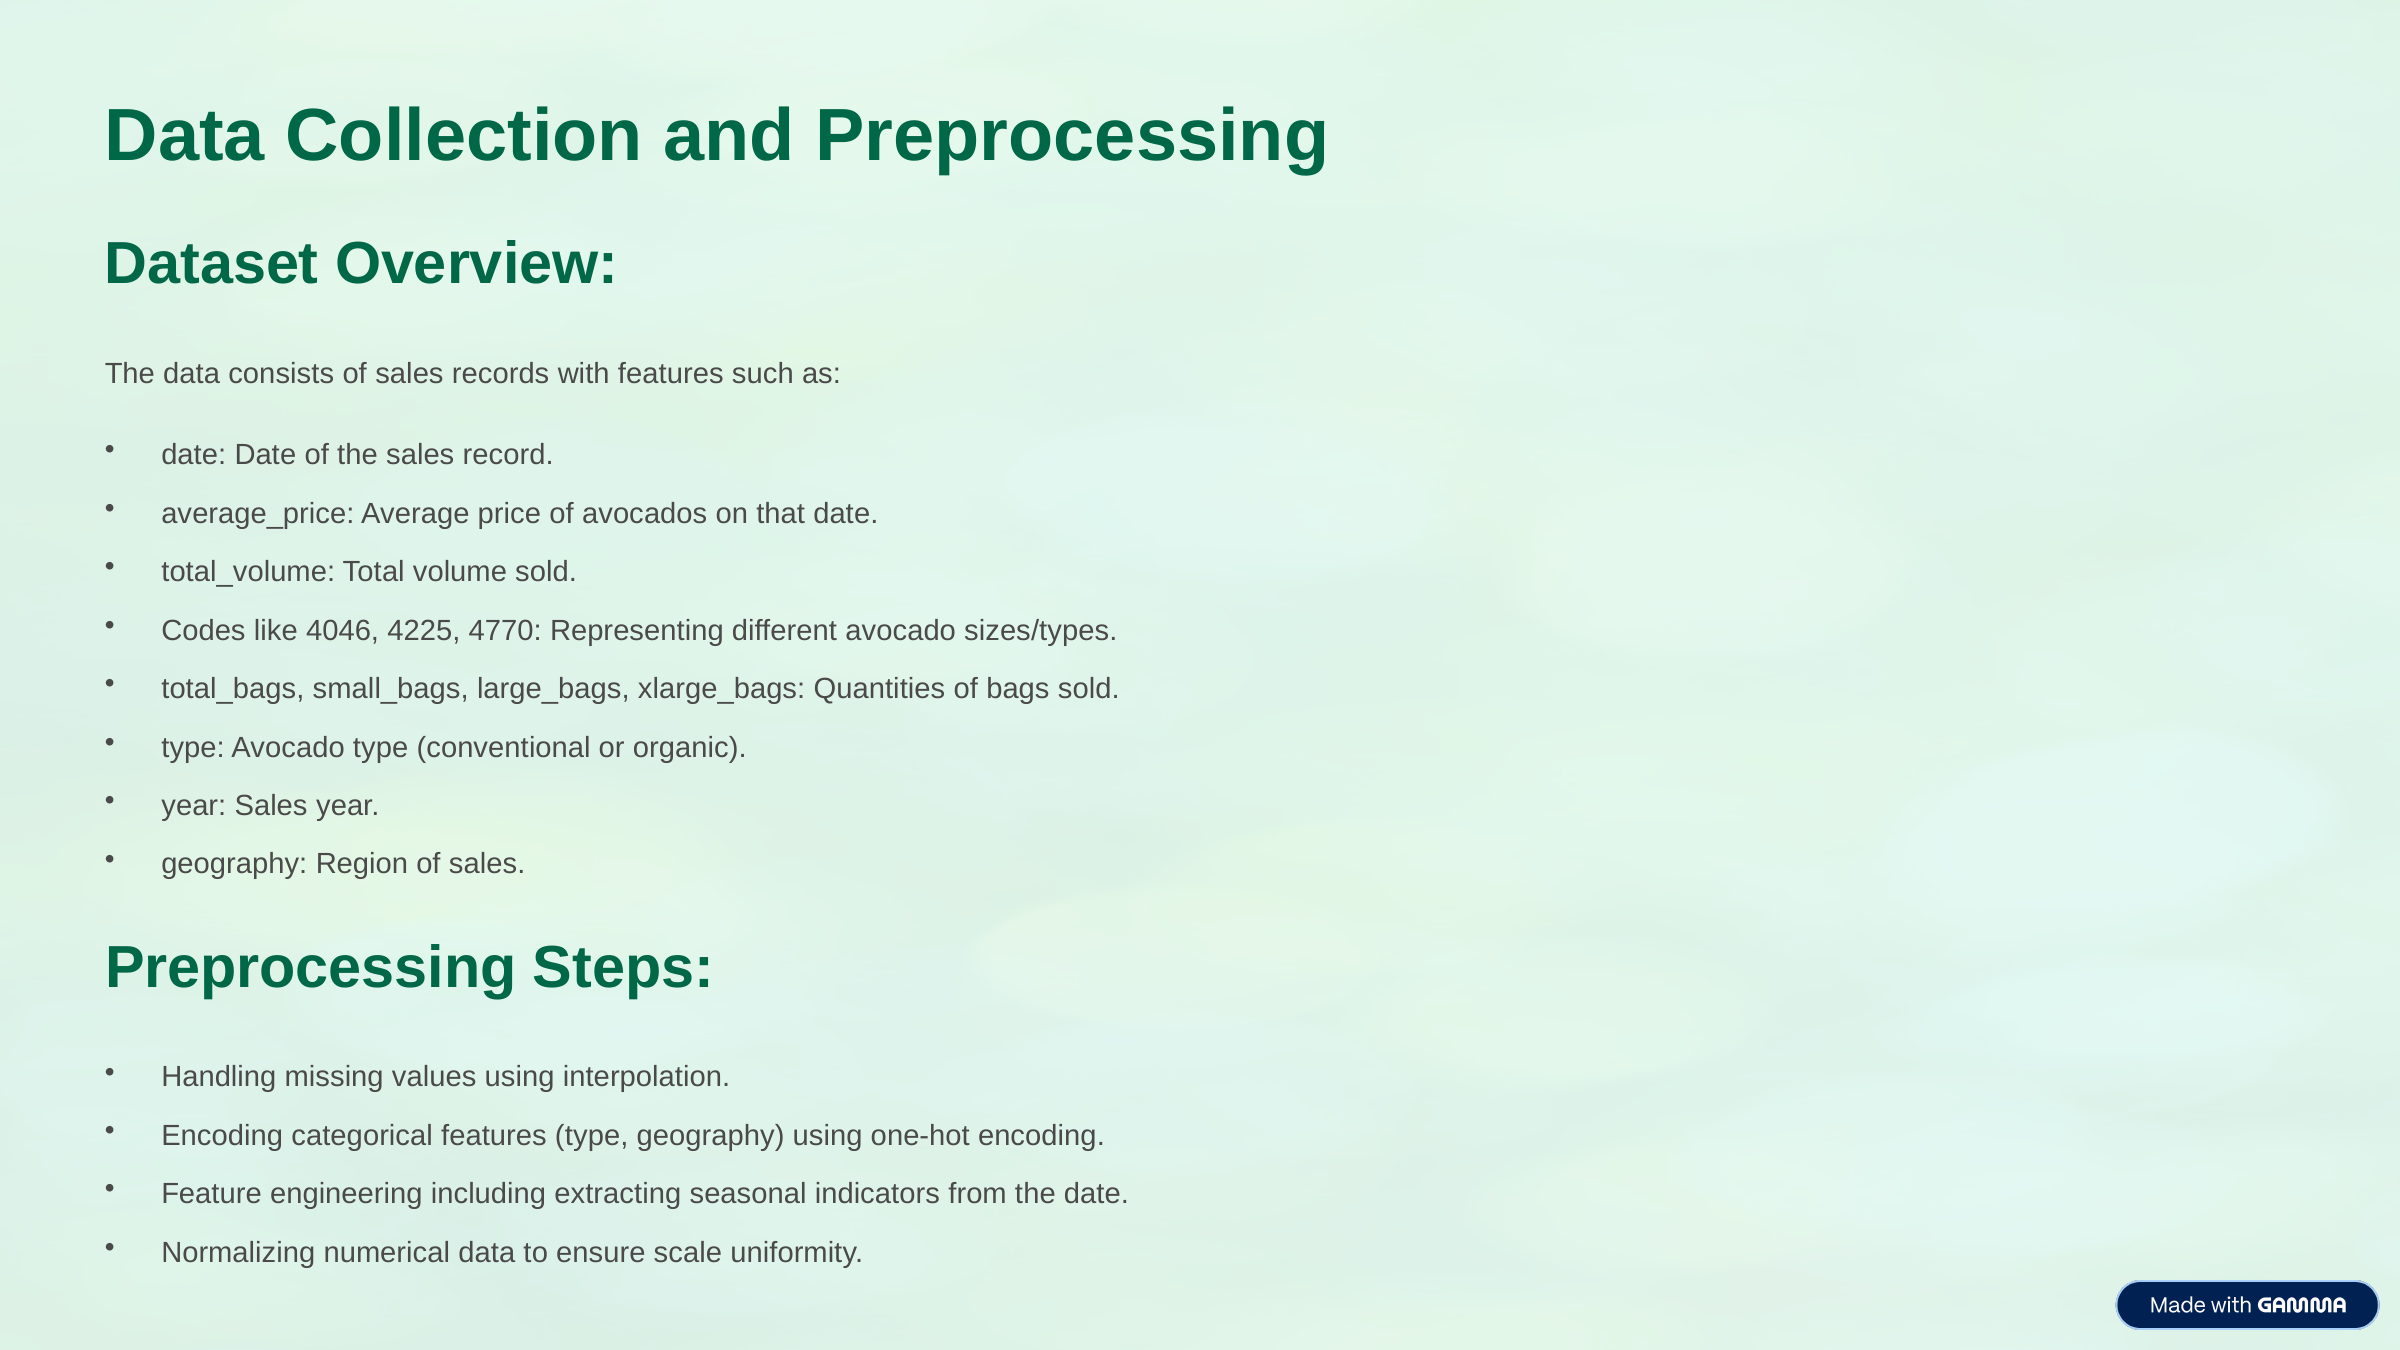

Data Collection and Preprocessing
Dataset Overview:
The data consists of sales records with features such as:
date: Date of the sales record.
average_price: Average price of avocados on that date.
total_volume: Total volume sold.
Codes like 4046, 4225, 4770: Representing different avocado sizes/types.
total_bags, small_bags, large_bags, xlarge_bags: Quantities of bags sold.
type: Avocado type (conventional or organic).
year: Sales year.
geography: Region of sales.
Preprocessing Steps:
Handling missing values using interpolation.
Encoding categorical features (type, geography) using one-hot encoding.
Feature engineering including extracting seasonal indicators from the date.
Normalizing numerical data to ensure scale uniformity.